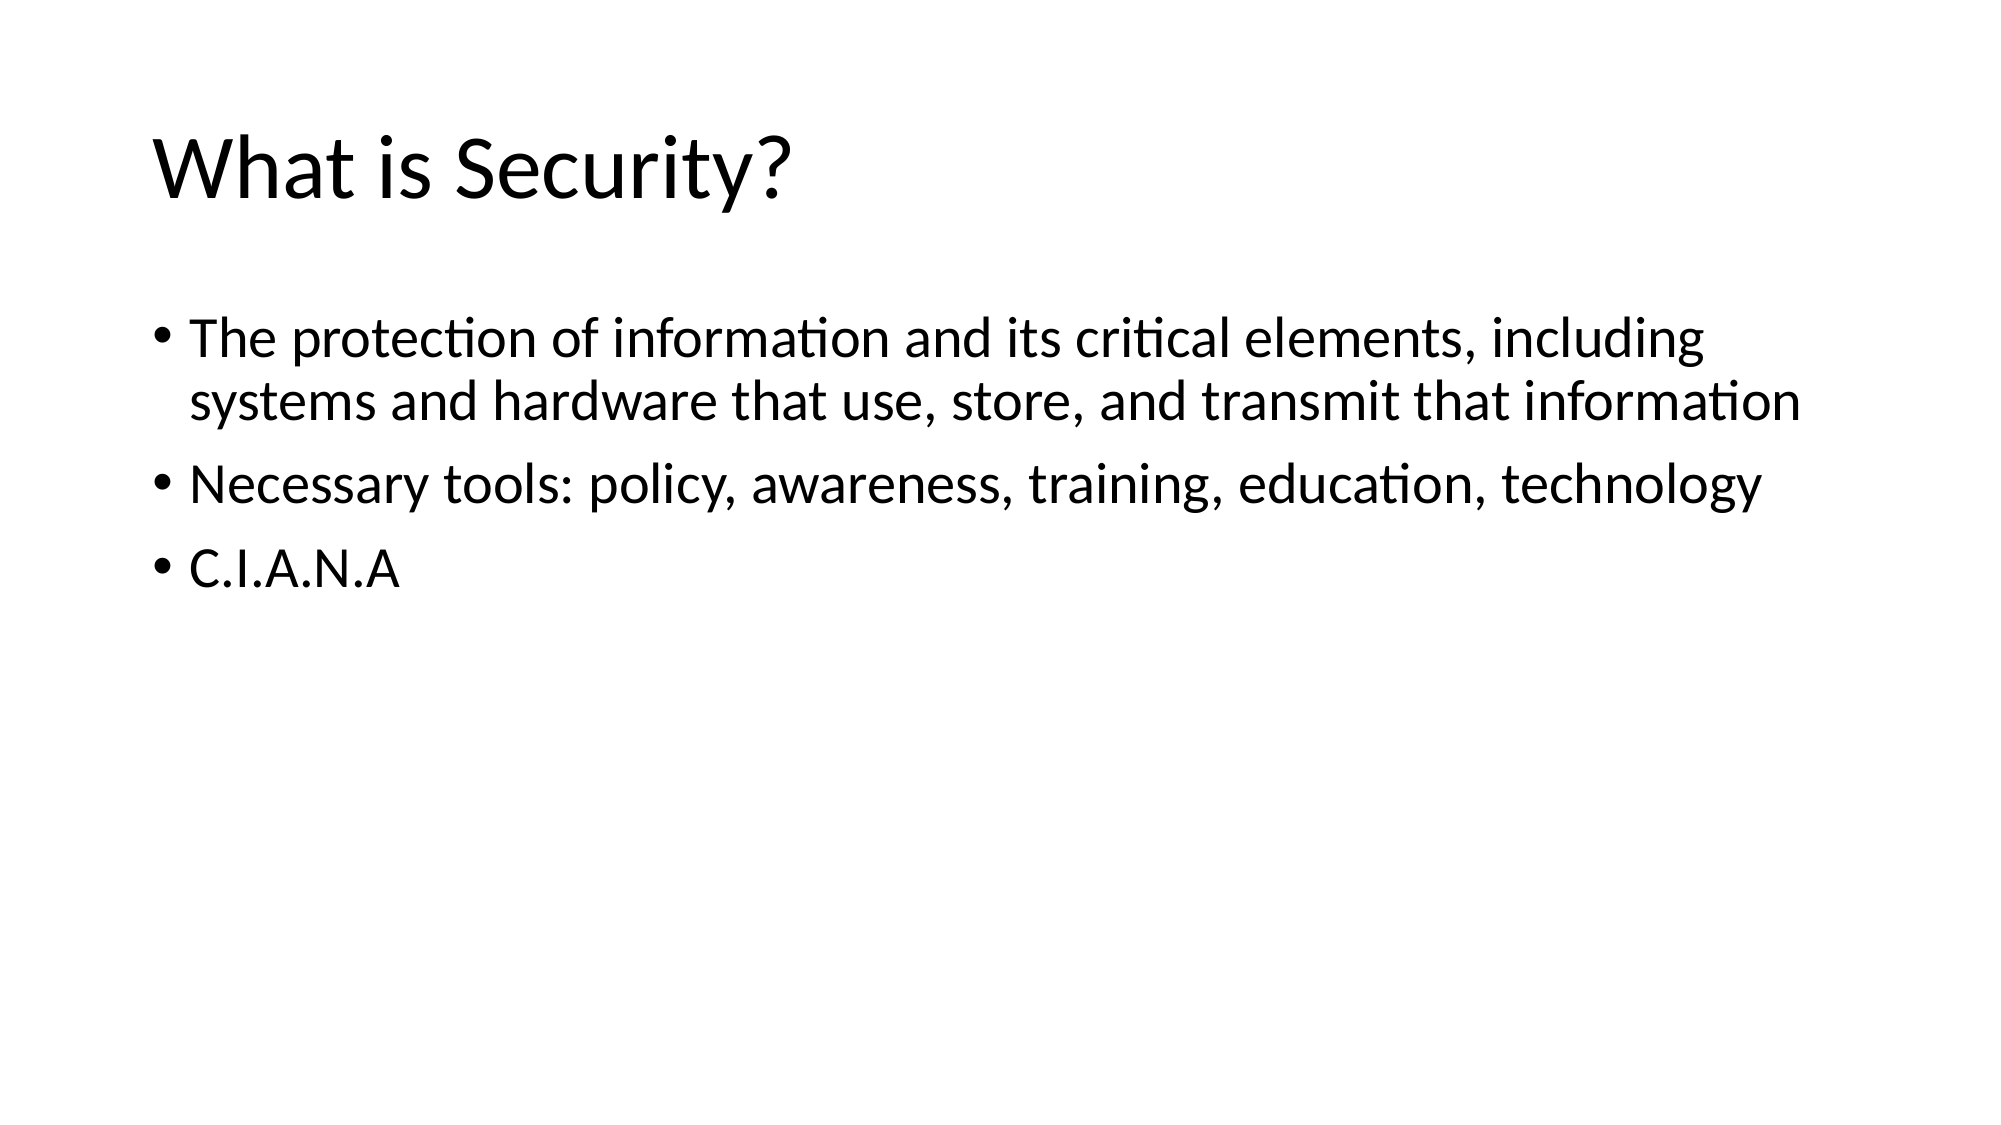

# What is Security? ‏
The protection of information and its critical elements, including systems and hardware that use, store, and transmit that information
Necessary tools: policy, awareness, training, education, technology
C.I.A.N.A